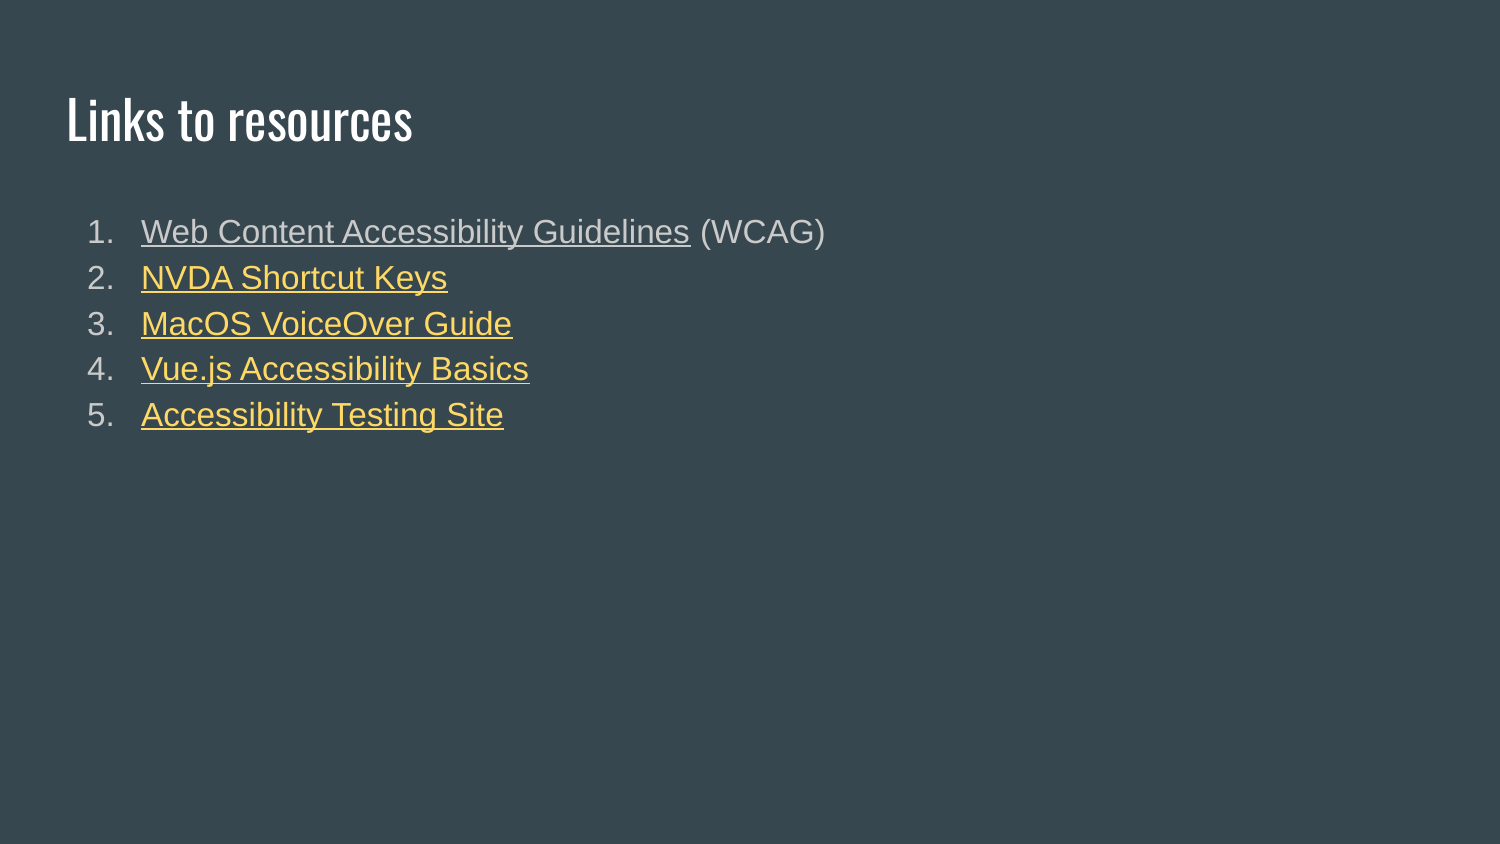

# Links to resources
Web Content Accessibility Guidelines (WCAG)
NVDA Shortcut Keys
MacOS VoiceOver Guide
Vue.js Accessibility Basics
Accessibility Testing Site